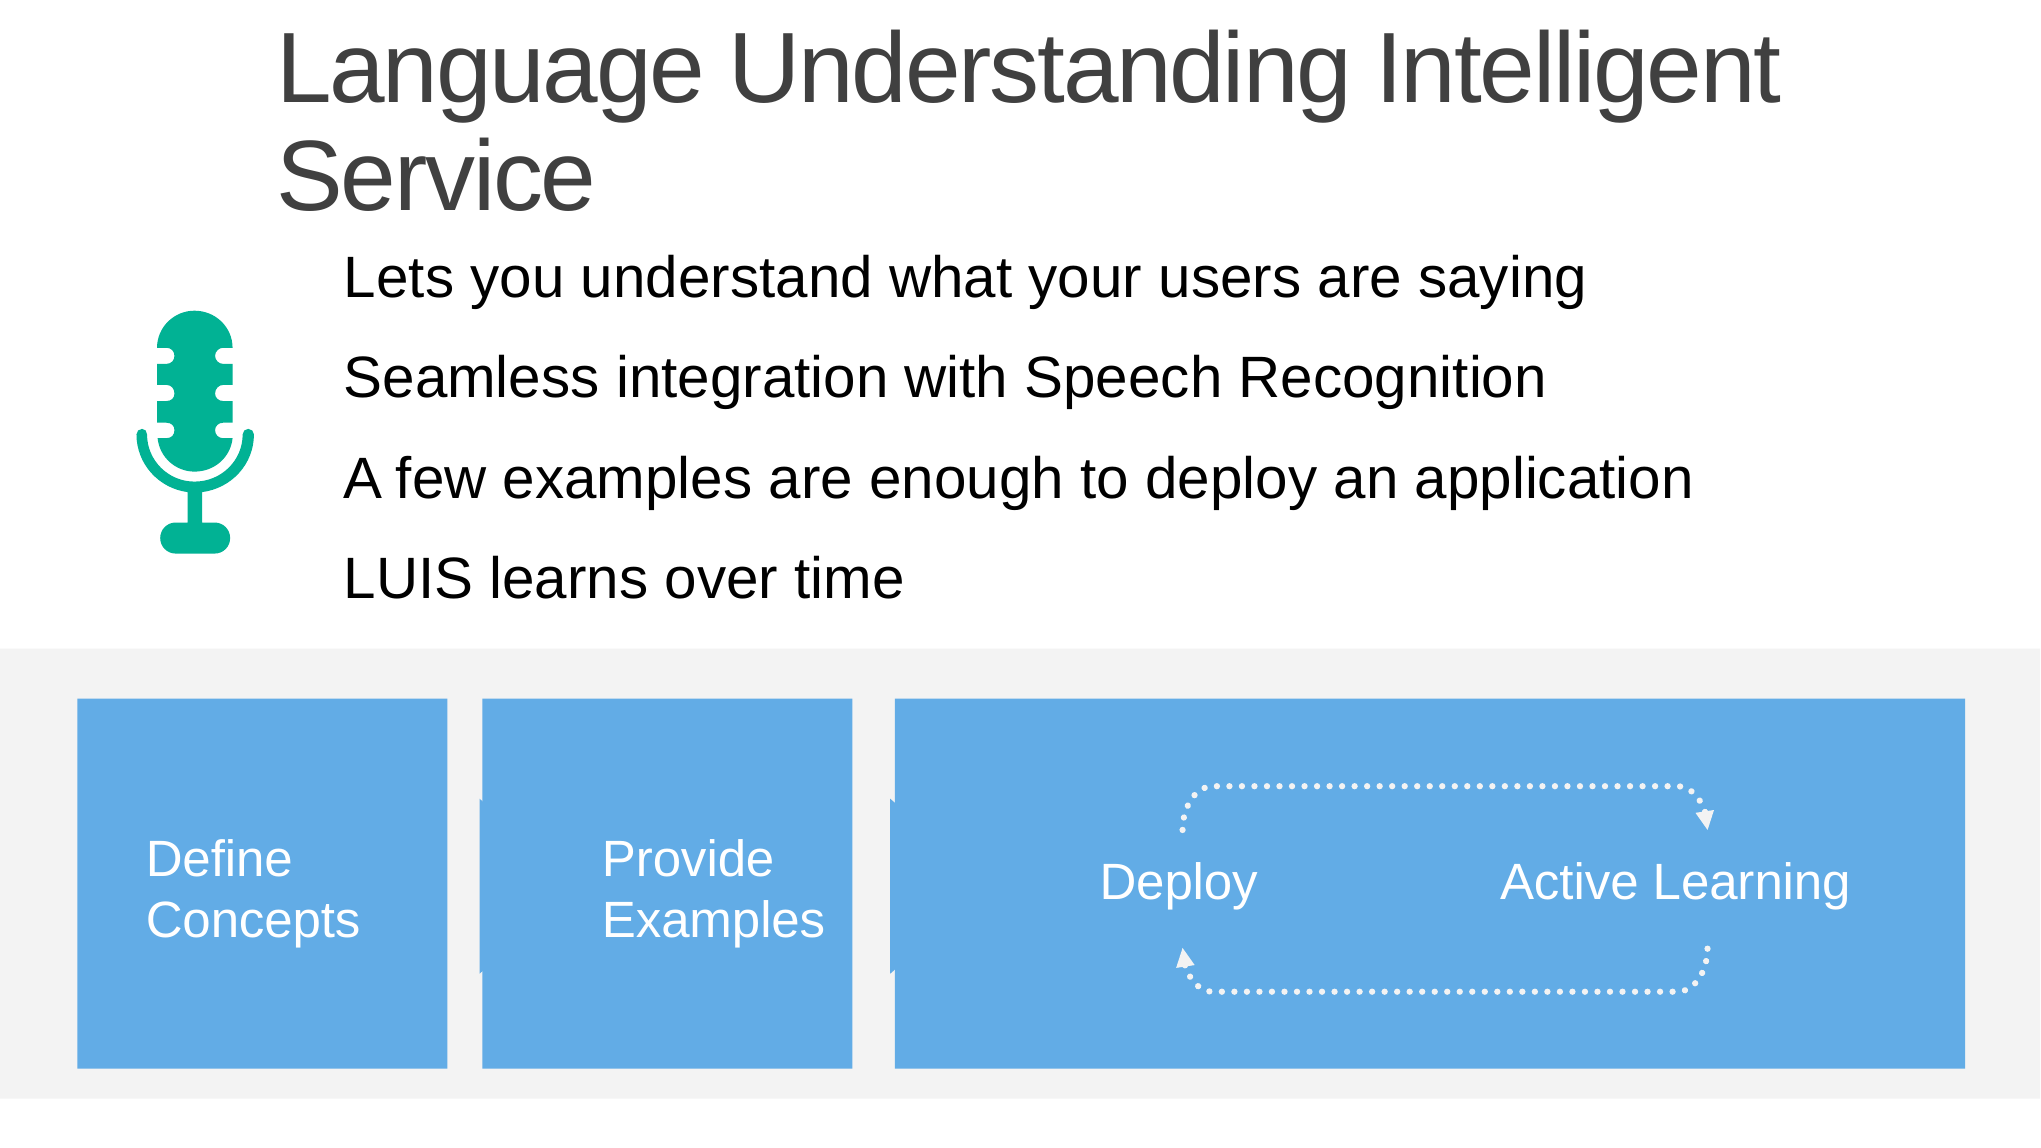

Language Understanding Intelligent Service
Lets you understand what your users are saying
Seamless integration with Speech Recognition
A few examples are enough to deploy an application
LUIS learns over time

Define
Concepts

Provide
Examples

Deploy
Active Learning